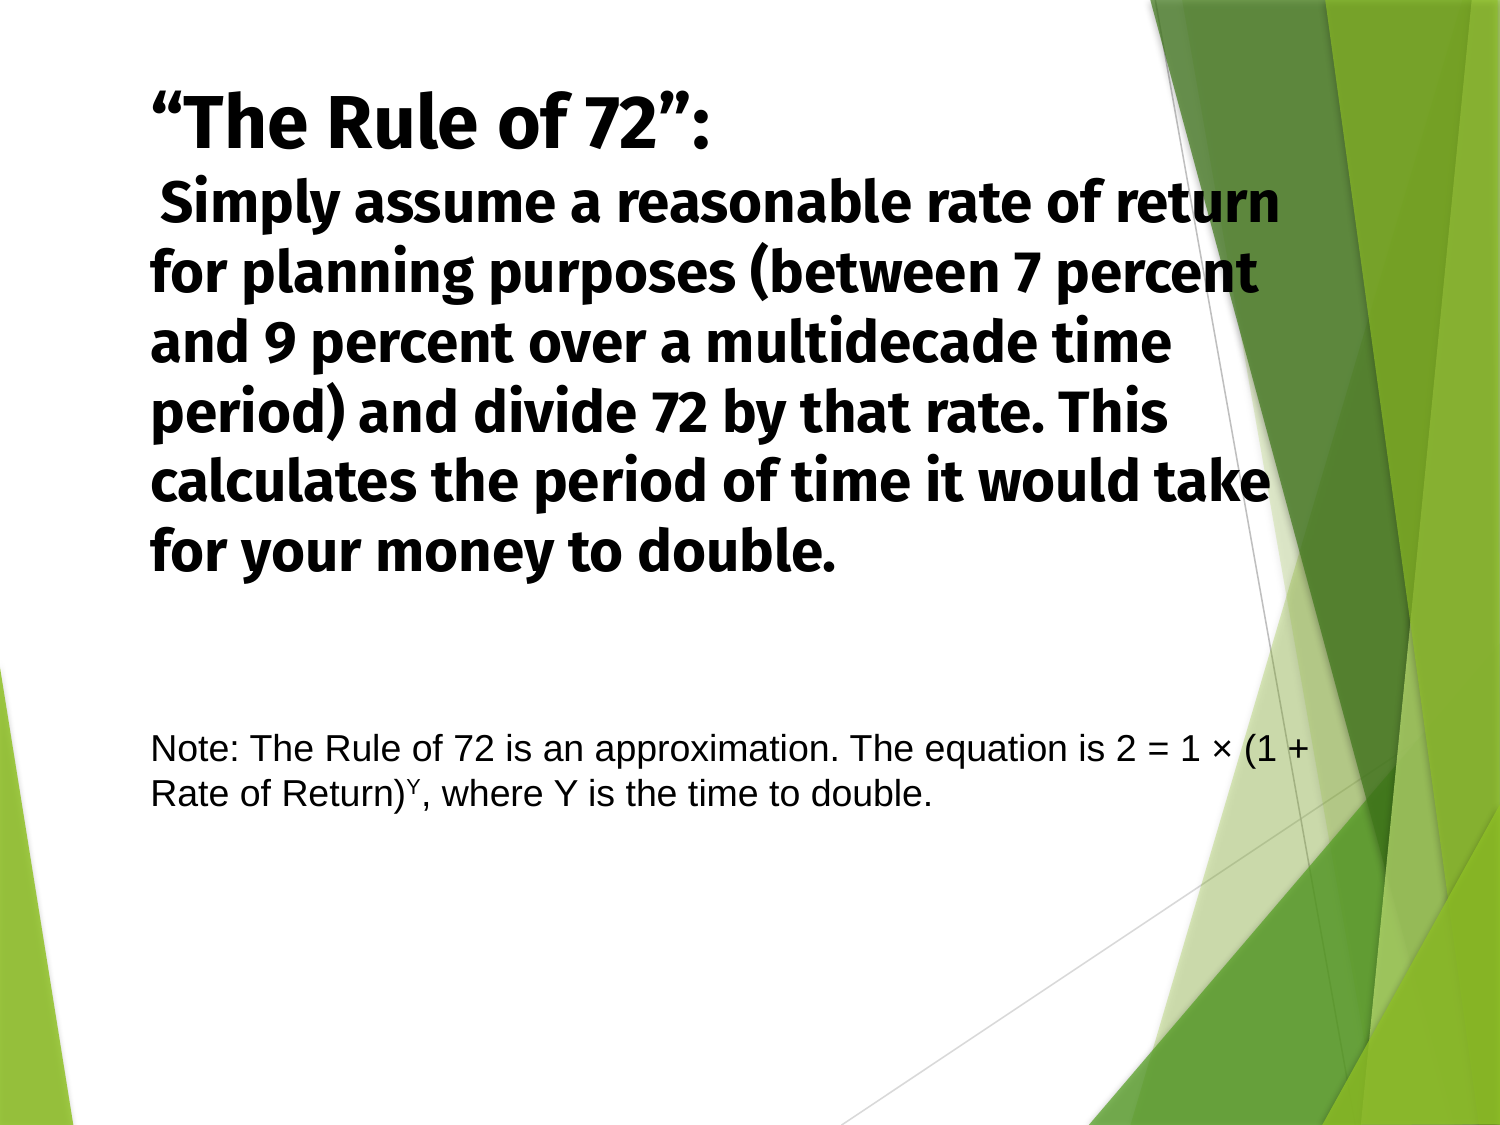

“The Rule of 72”:
 Simply assume a reasonable rate of return for planning purposes (between 7 percent and 9 percent over a multidecade time period) and divide 72 by that rate. This calculates the period of time it would take for your money to double.

Note: The Rule of 72 is an approximation. The equation is 2 = 1 × (1 + Rate of Return)Y, where Y is the time to double.